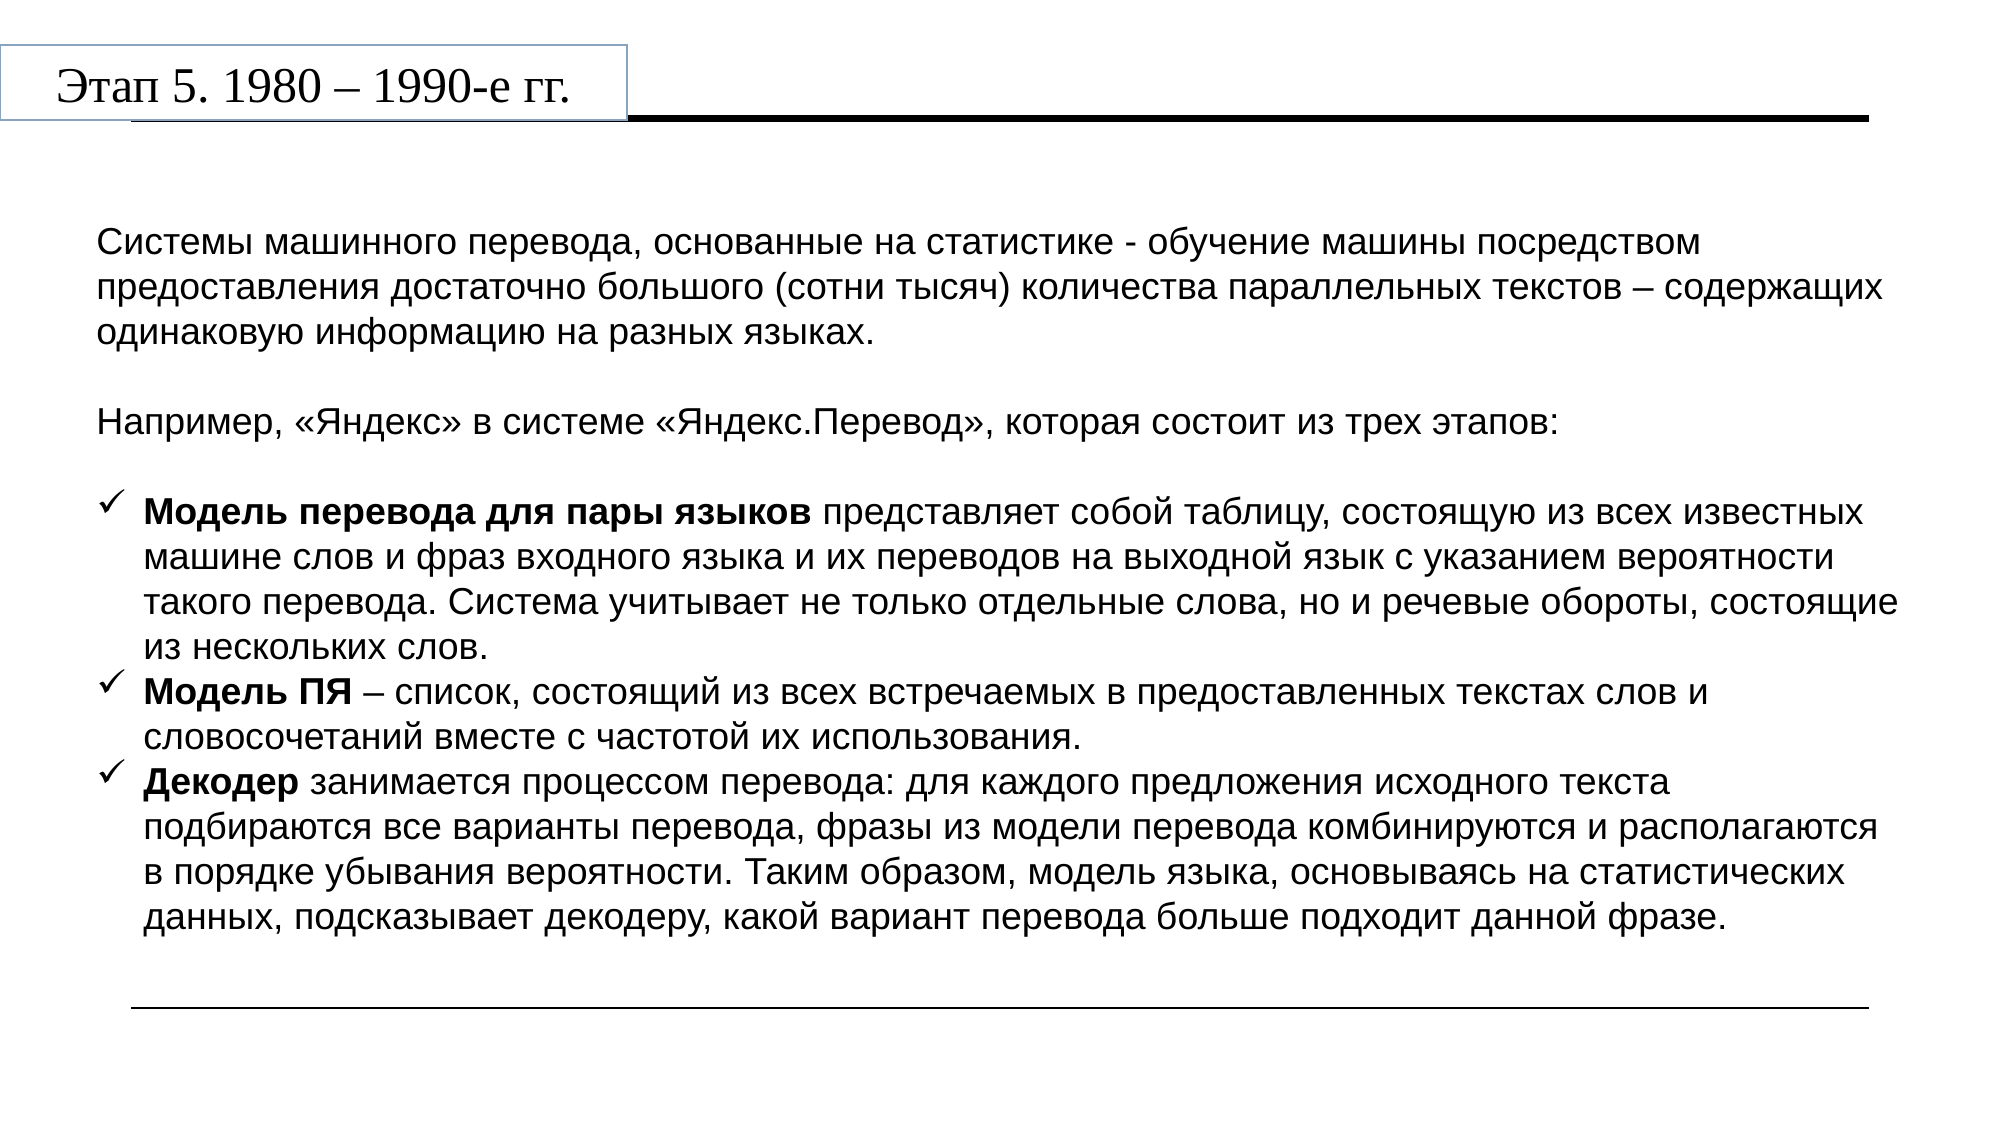

Этап 5. 1980 – 1990-е гг.
Системы машинного перевода, основанные на статистике - обучение машины посредством предоставления достаточно большого (сотни тысяч) количества параллельных текстов – содержащих одинаковую информацию на разных языках.

Например, «Яндекс» в системе «Яндекс.Перевод», которая состоит из трех этапов:

Модель перевода для пары языков представляет собой таблицу, состоящую из всех известных машине слов и фраз входного языка и их переводов на выходной язык с указанием вероятности такого перевода. Система учитывает не только отдельные слова, но и речевые обороты, состоящие из нескольких слов.
Модель ПЯ – список, состоящий из всех встречаемых в предоставленных текстах слов и словосочетаний вместе с частотой их использования.
Декодер занимается процессом перевода: для каждого предложения исходного текста подбираются все варианты перевода, фразы из модели перевода комбинируются и располагаются в порядке убывания вероятности. Таким образом, модель языка, основываясь на статистических данных, подсказывает декодеру, какой вариант перевода больше подходит данной фразе.